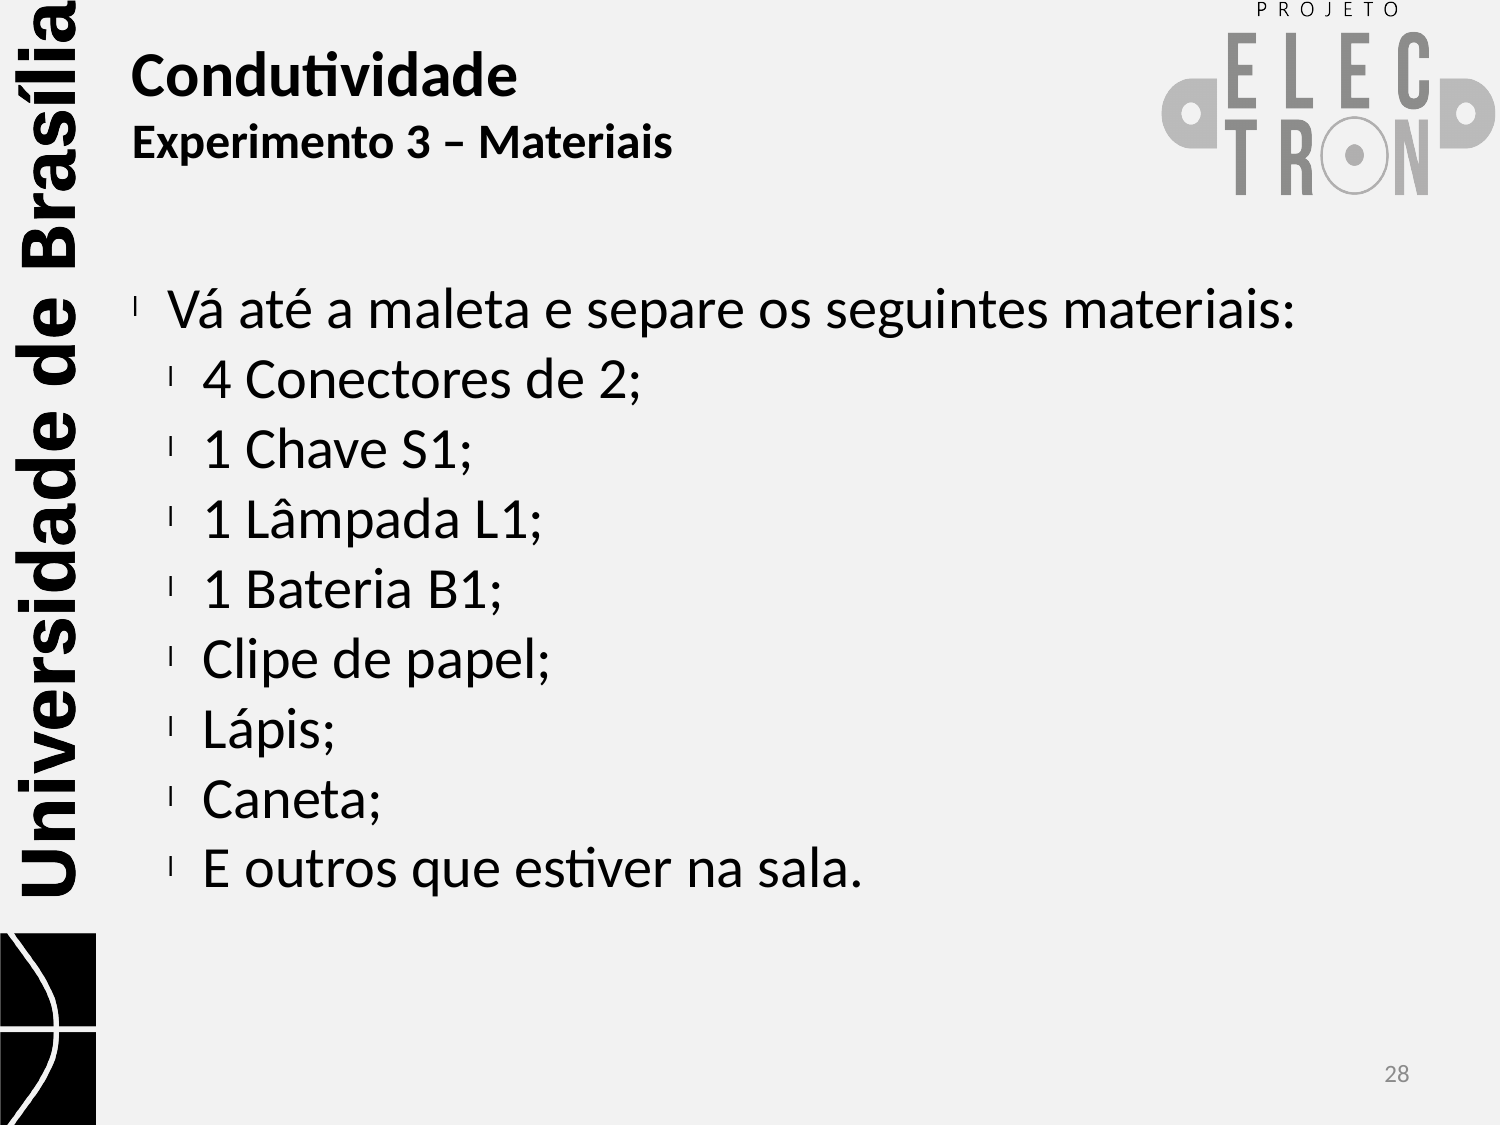

Condutividade
Experimento 3 – Materiais
Vá até a maleta e separe os seguintes materiais:
4 Conectores de 2;
1 Chave S1;
1 Lâmpada L1;
1 Bateria B1;
Clipe de papel;
Lápis;
Caneta;
E outros que estiver na sala.
28